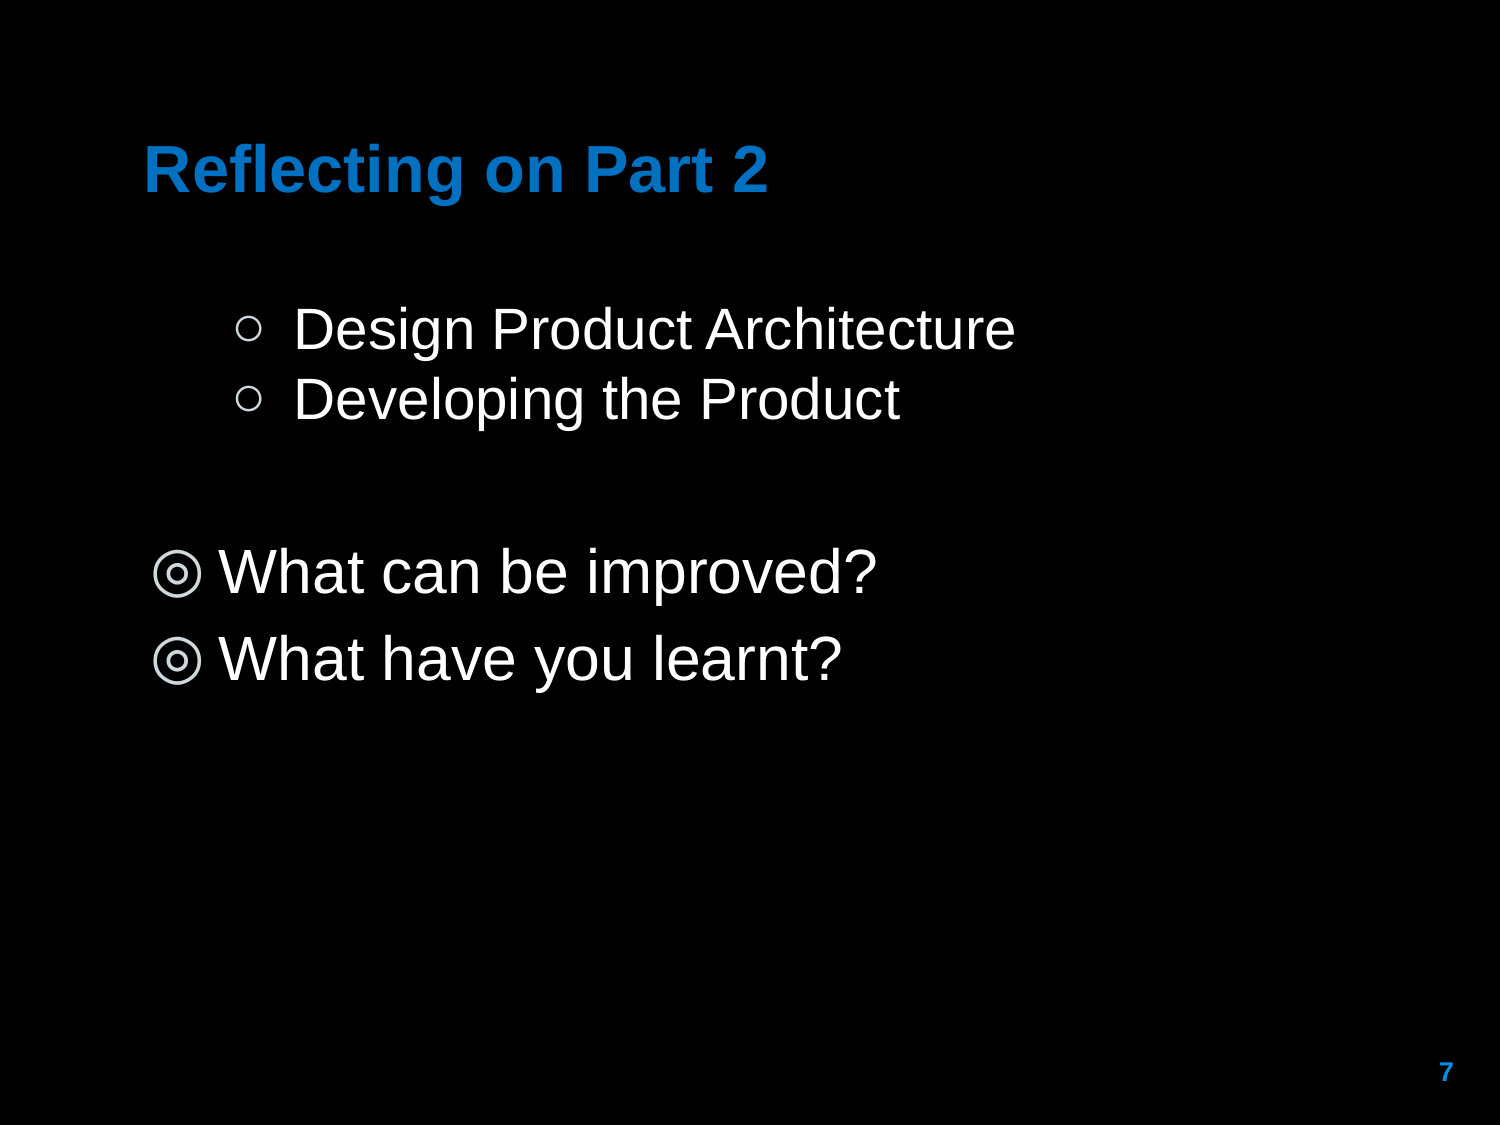

# Reflecting on Part 2
Design Product Architecture
Developing the Product

What can be improved?
What have you learnt?
7